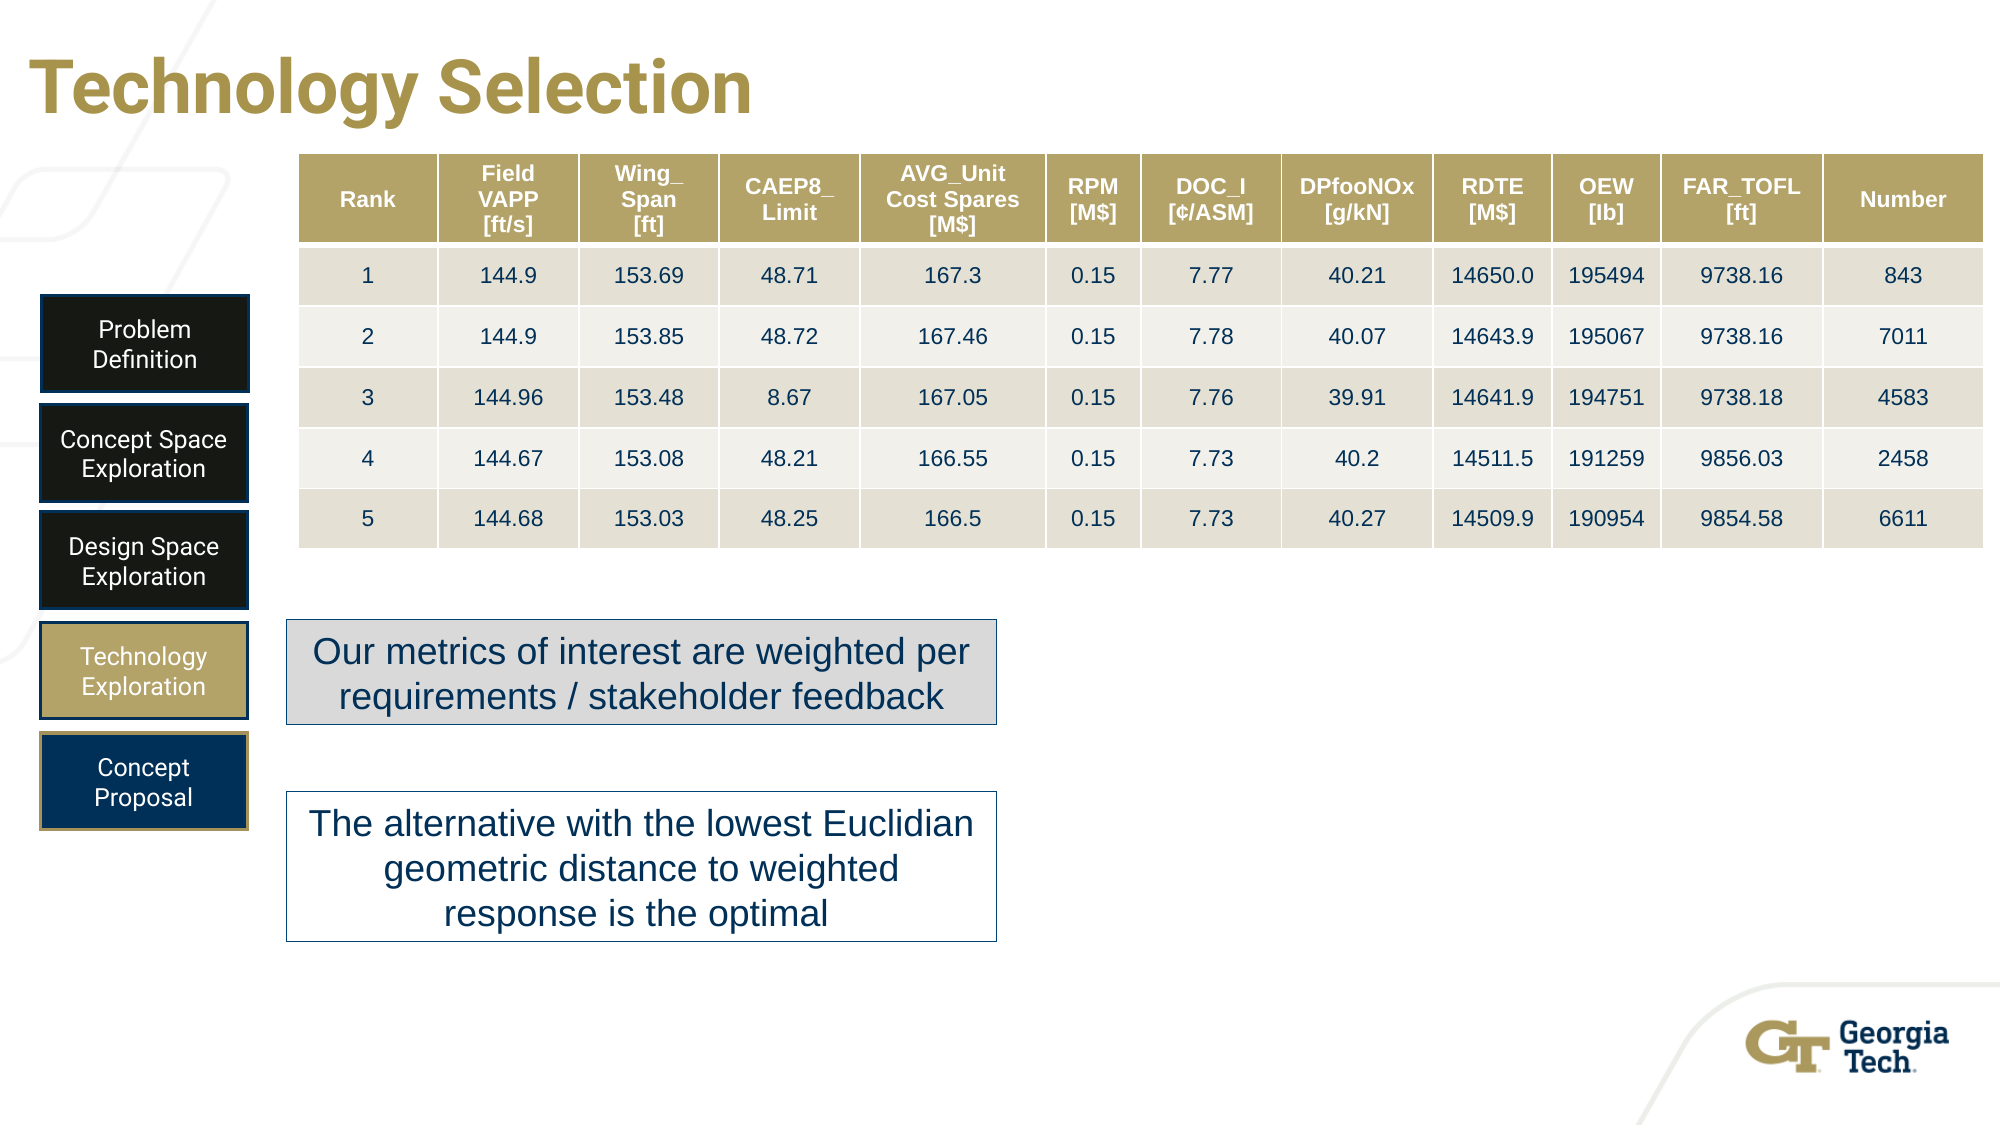

# Technology Selection
| Rank | Field VAPP [ft/s] | Wing\_ Span [ft] | CAEP8\_ Limit | AVG\_Unit Cost Spares [M$] | RPM [M$] | DOC\_I [¢/ASM] | DPfooNOx [g/kN] | RDTE [M$] | OEW [Ib] | FAR\_TOFL [ft] | Number |
| --- | --- | --- | --- | --- | --- | --- | --- | --- | --- | --- | --- |
| 1 | 144.9 | 153.69 | 48.71 | 167.3 | 0.15 | 7.77 | 40.21 | 14650.0 | 195494 | 9738.16 | 843 |
| 2 | 144.9 | 153.85 | 48.72 | 167.46 | 0.15 | 7.78 | 40.07 | 14643.9 | 195067 | 9738.16 | 7011 |
| 3 | 144.96 | 153.48 | 8.67 | 167.05 | 0.15 | 7.76 | 39.91 | 14641.9 | 194751 | 9738.18 | 4583 |
| 4 | 144.67 | 153.08 | 48.21 | 166.55 | 0.15 | 7.73 | 40.2 | 14511.5 | 191259 | 9856.03 | 2458 |
| 5 | 144.68 | 153.03 | 48.25 | 166.5 | 0.15 | 7.73 | 40.27 | 14509.9 | 190954 | 9854.58 | 6611 |
Problem Definition
Concept Space Exploration
Design Space Exploration
Technology Exploration
Concept Proposal
Our metrics of interest are weighted per requirements / stakeholder feedback
The alternative with the lowest Euclidian geometric distance to weighted response is the optimal